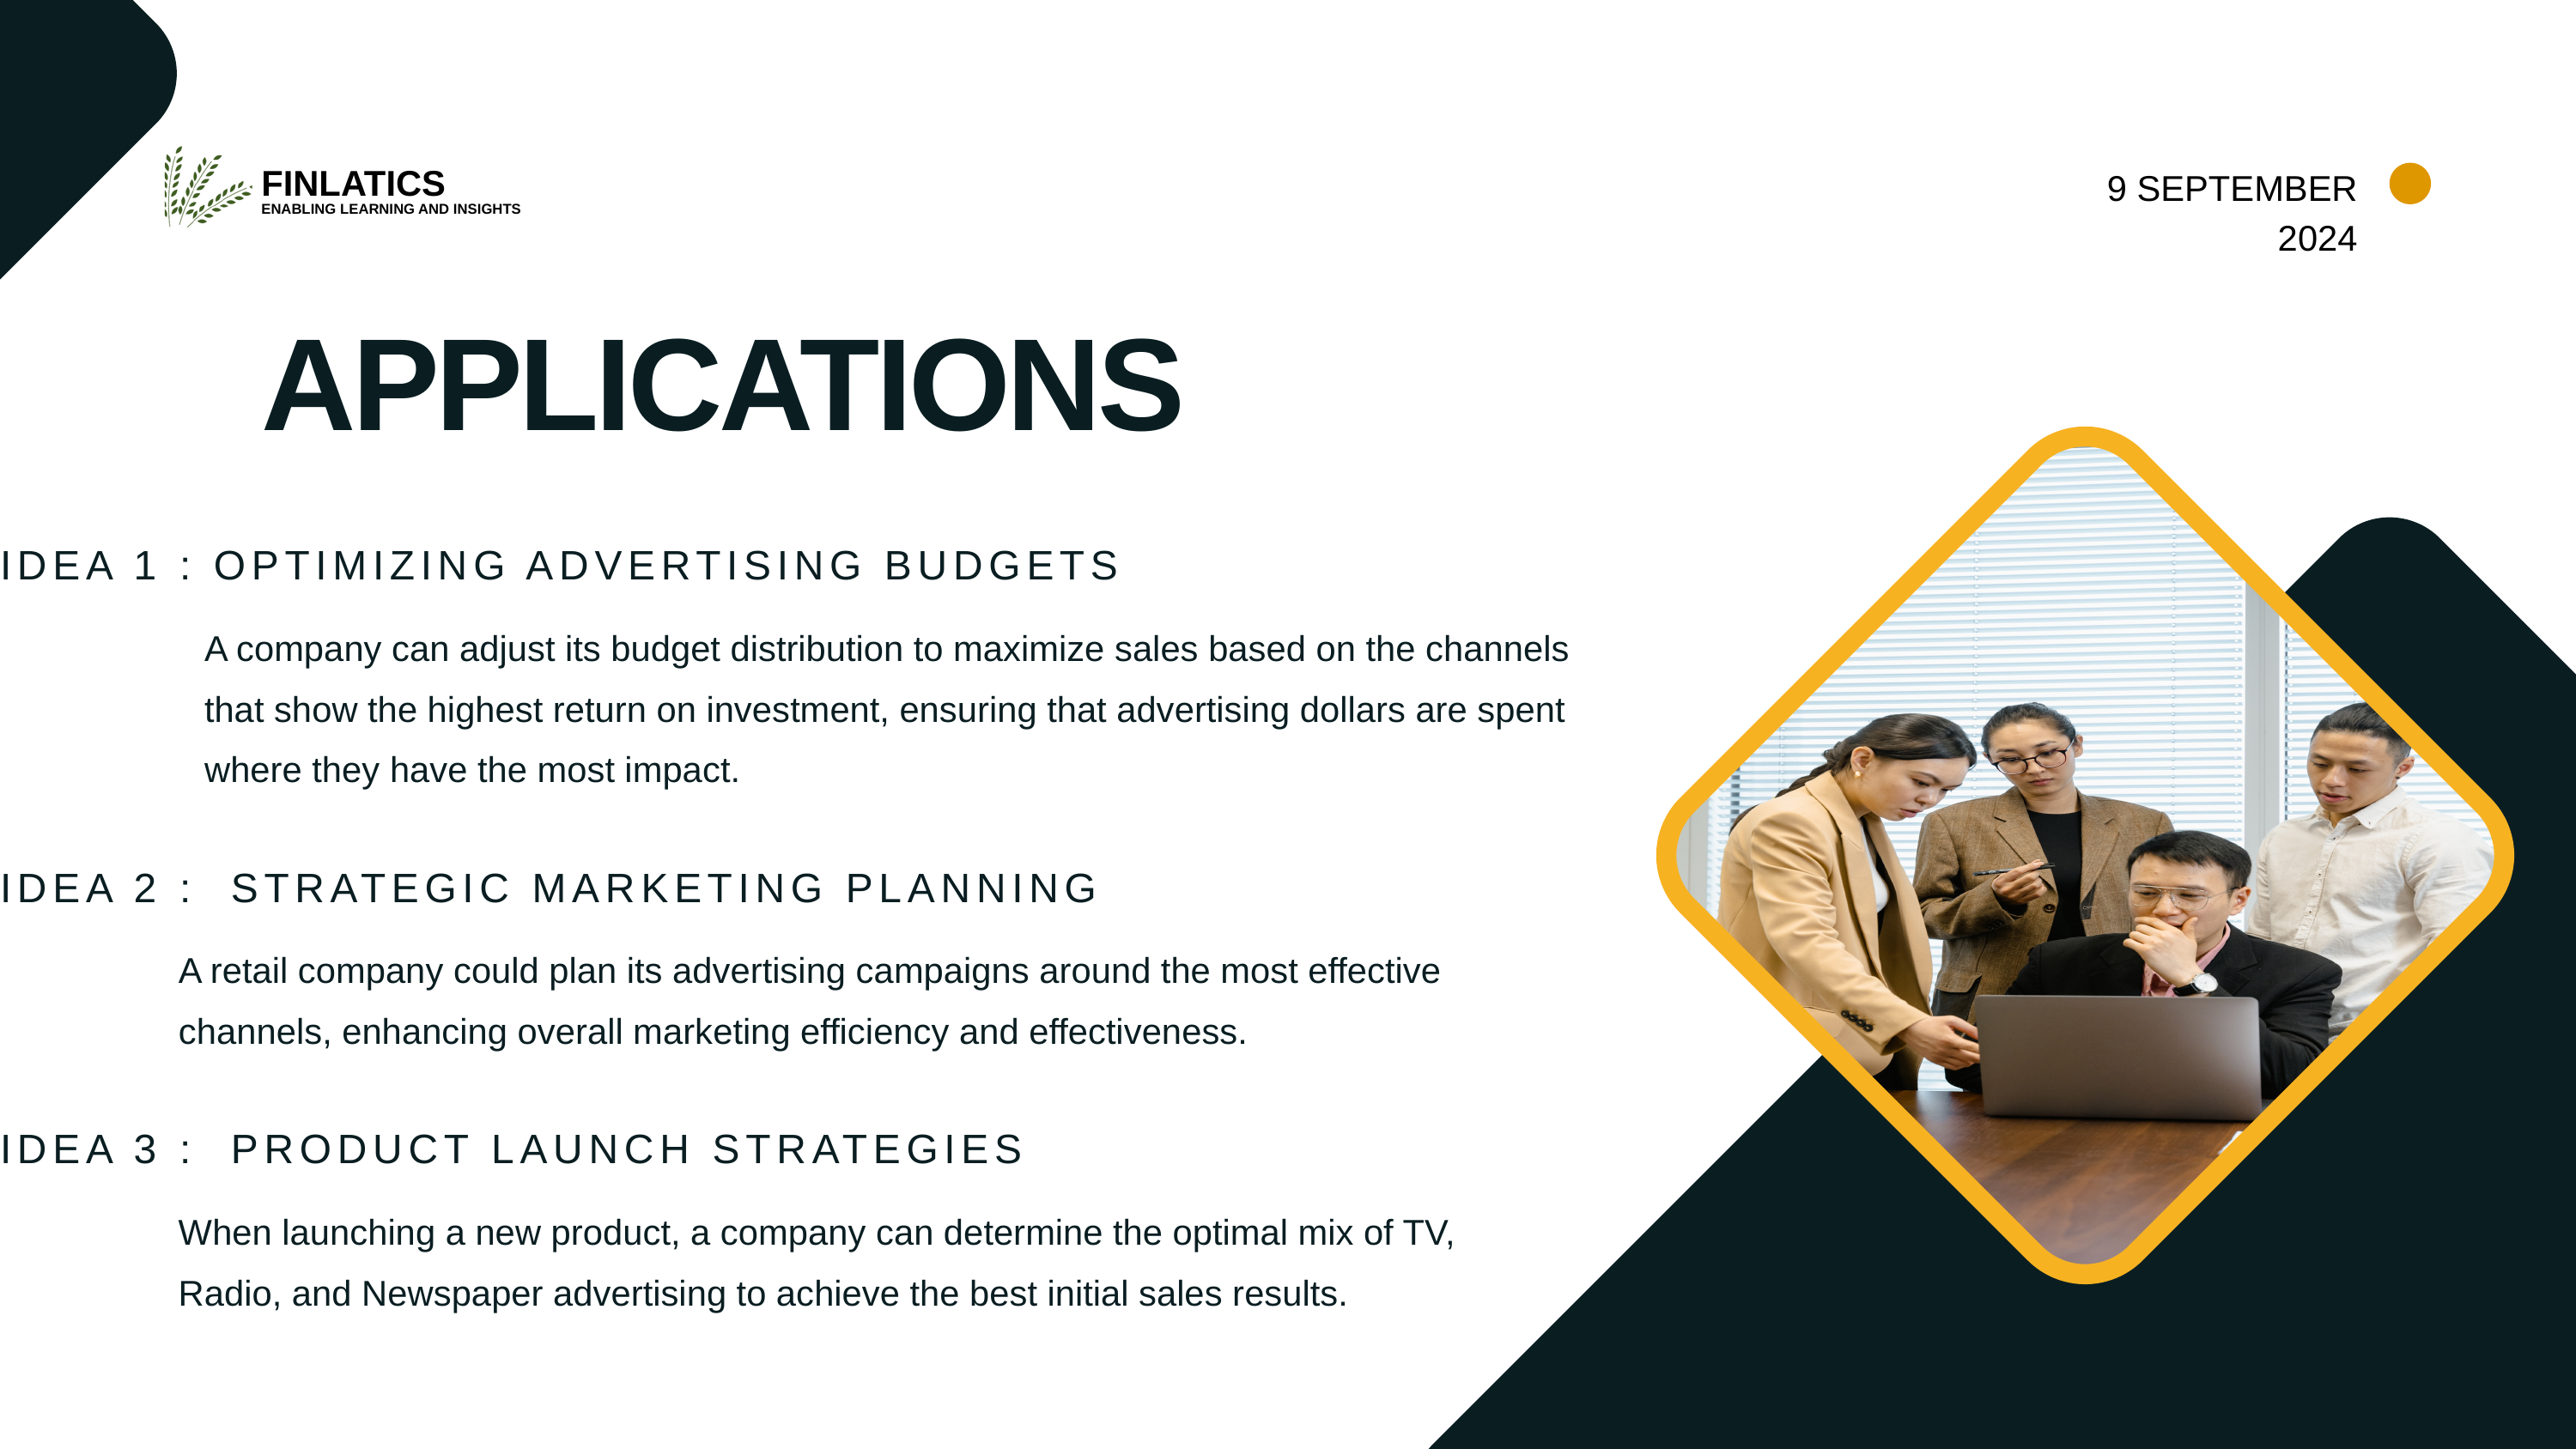

9 SEPTEMBER 2024

FINLATICS
ENABLING LEARNING AND INSIGHTS
APPLICATIONS

IDEA 1 : OPTIMIZING ADVERTISING BUDGETS
A company can adjust its budget distribution to maximize sales based on the channels that show the highest return on investment, ensuring that advertising dollars are spent where they have the most impact.
IDEA 2 :  STRATEGIC MARKETING PLANNING
A retail company could plan its advertising campaigns around the most effective channels, enhancing overall marketing efficiency and effectiveness.
IDEA 3 :  PRODUCT LAUNCH STRATEGIES
When launching a new product, a company can determine the optimal mix of TV, Radio, and Newspaper advertising to achieve the best initial sales results.